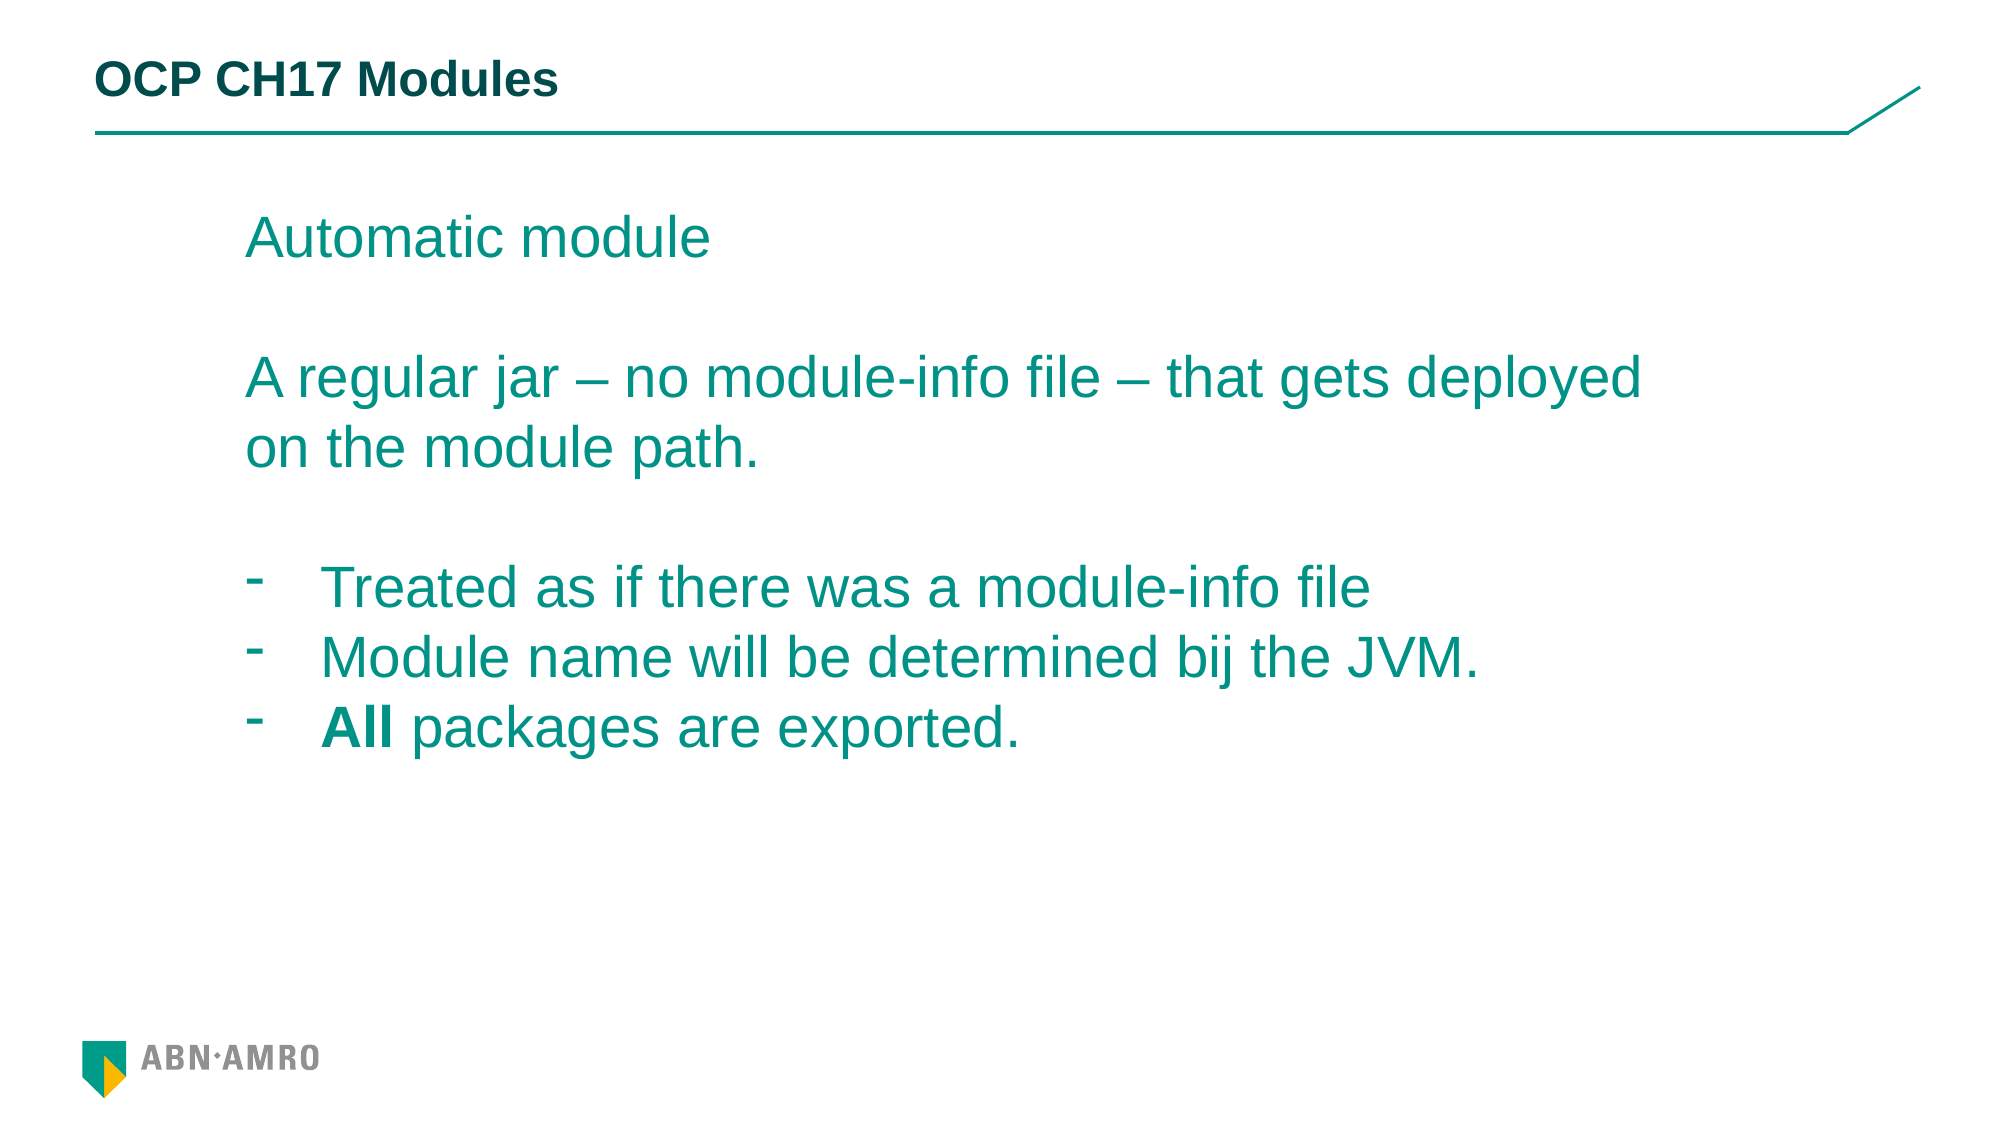

# OCP CH17 Modules
Automatic module

A regular jar – no module-info file – that gets deployed on the module path.

Treated as if there was a module-info file
Module name will be determined bij the JVM.
All packages are exported.